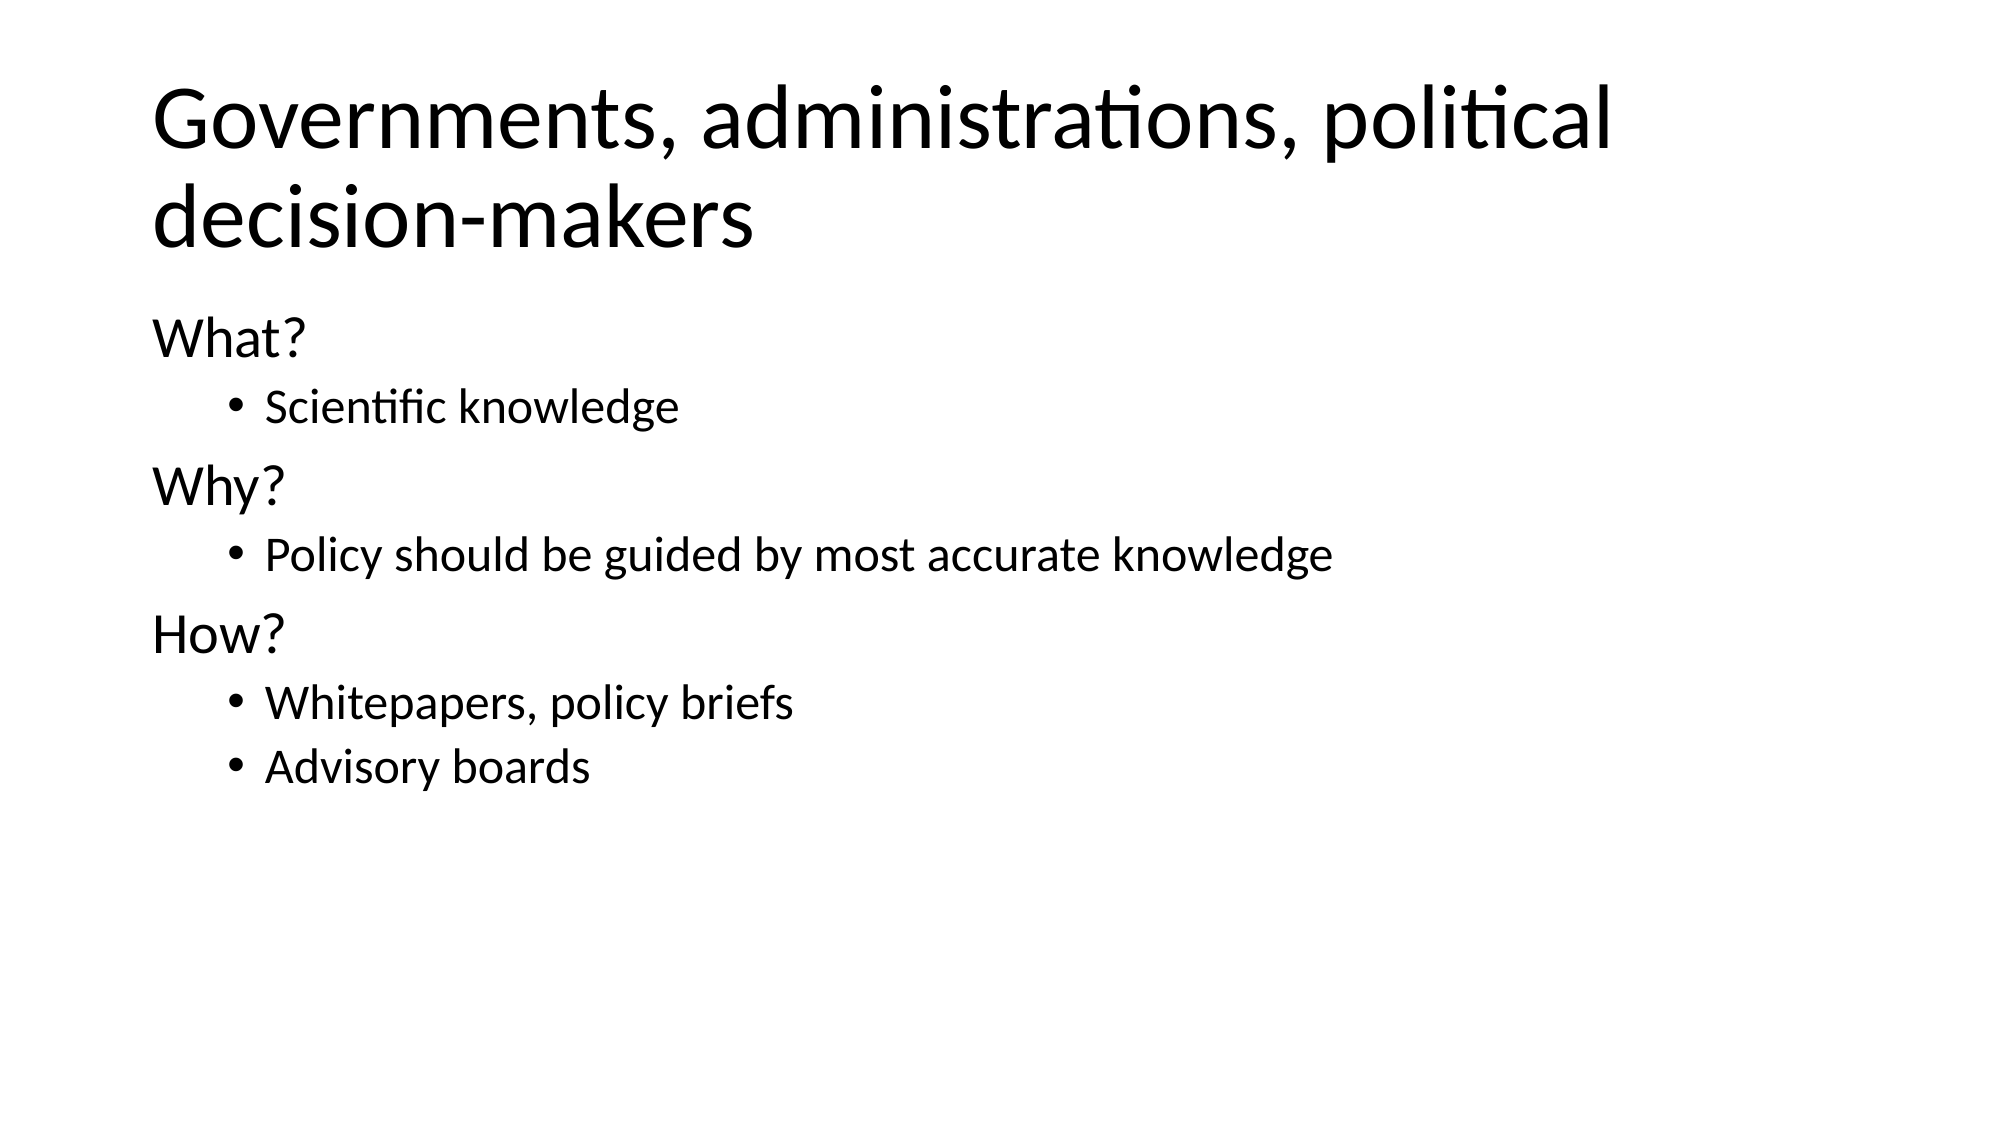

# Governments, administrations, political decision-makers
What?
Scientific knowledge
Why?
Policy should be guided by most accurate knowledge
How?
Whitepapers, policy briefs
Advisory boards